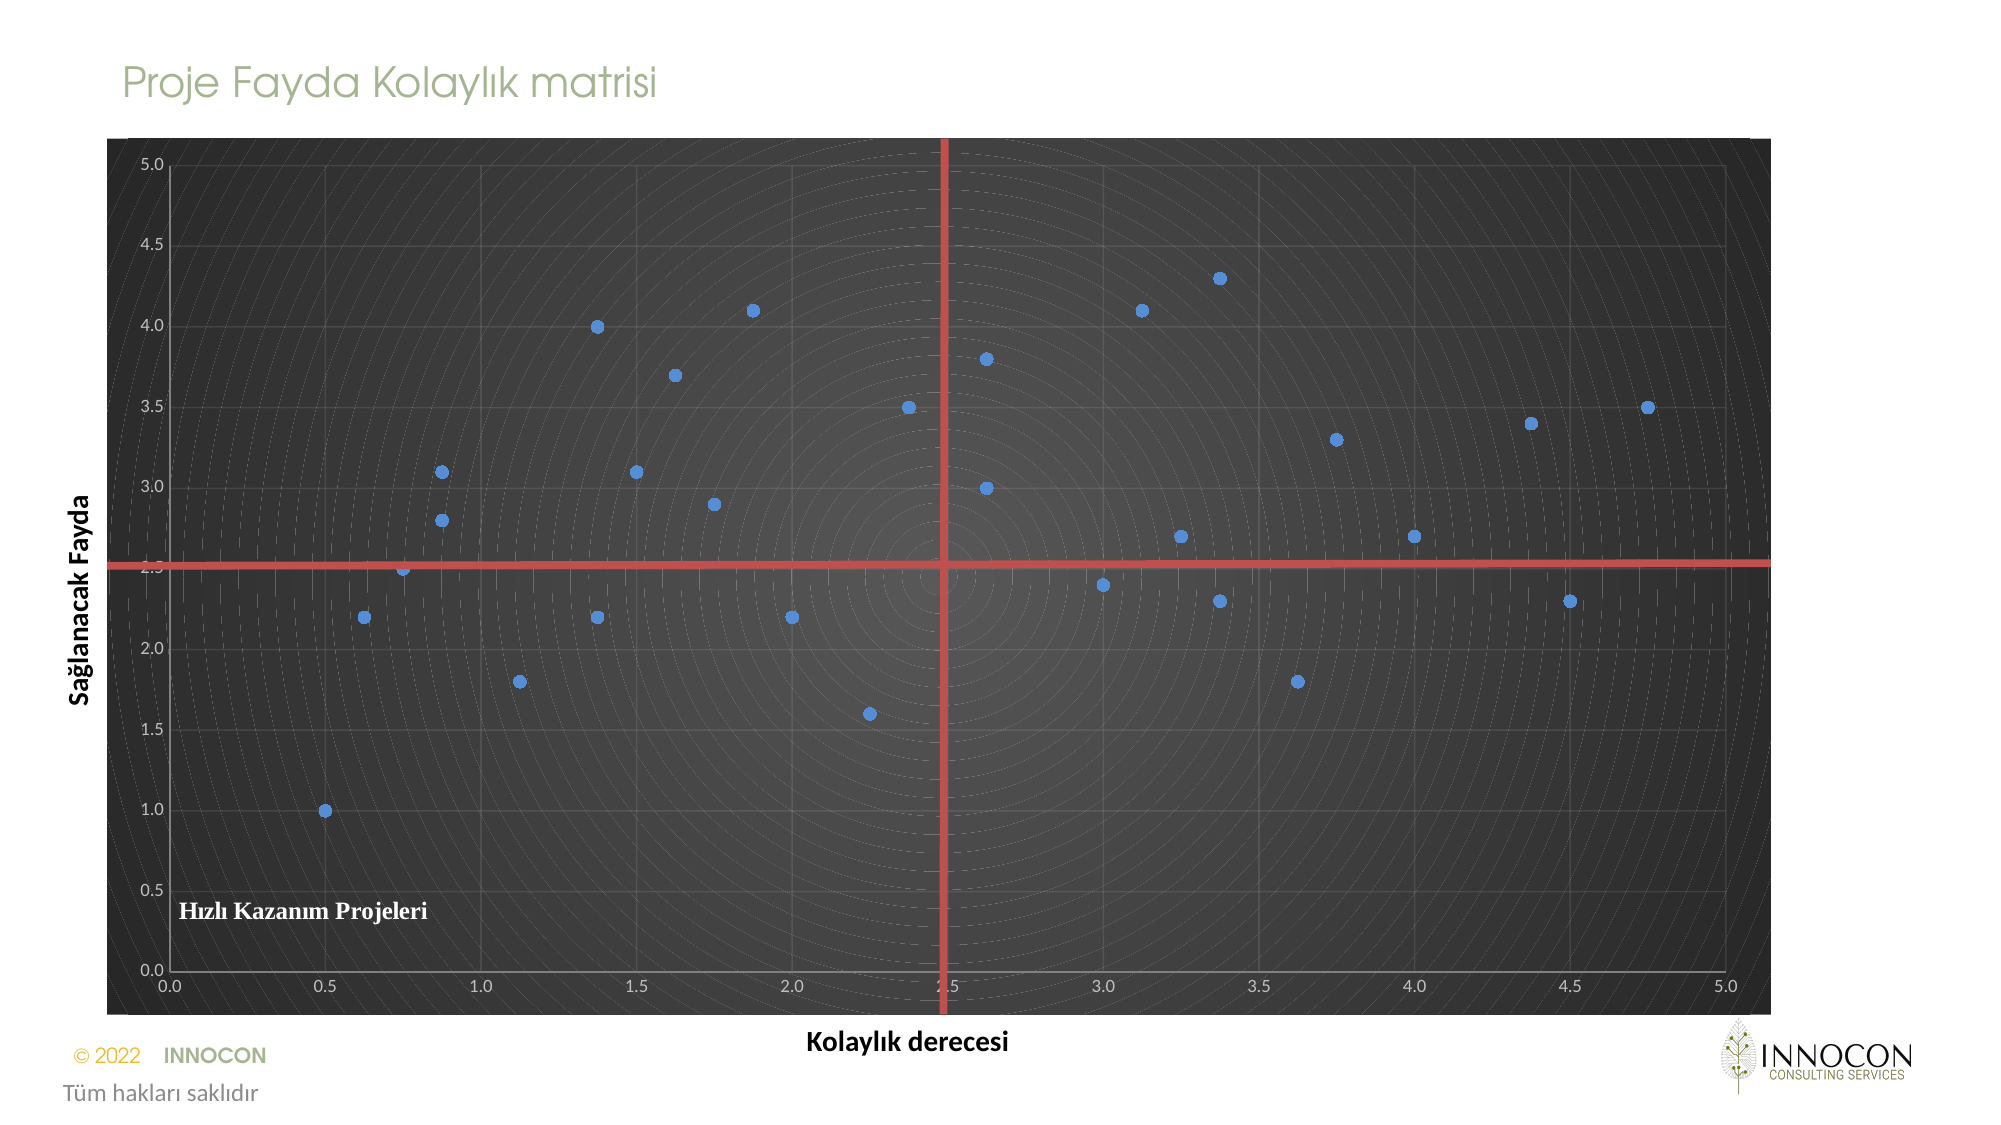

# Proje Fayda Kolaylık matrisi

### Chart

| Category |  |
|---|---|
Öncelikli Projeler
Faydası Yüksek Zorlu Projeler
Sağlanacak Fayda
Düşük Öncelikli Projeler
Kolaylık derecesi